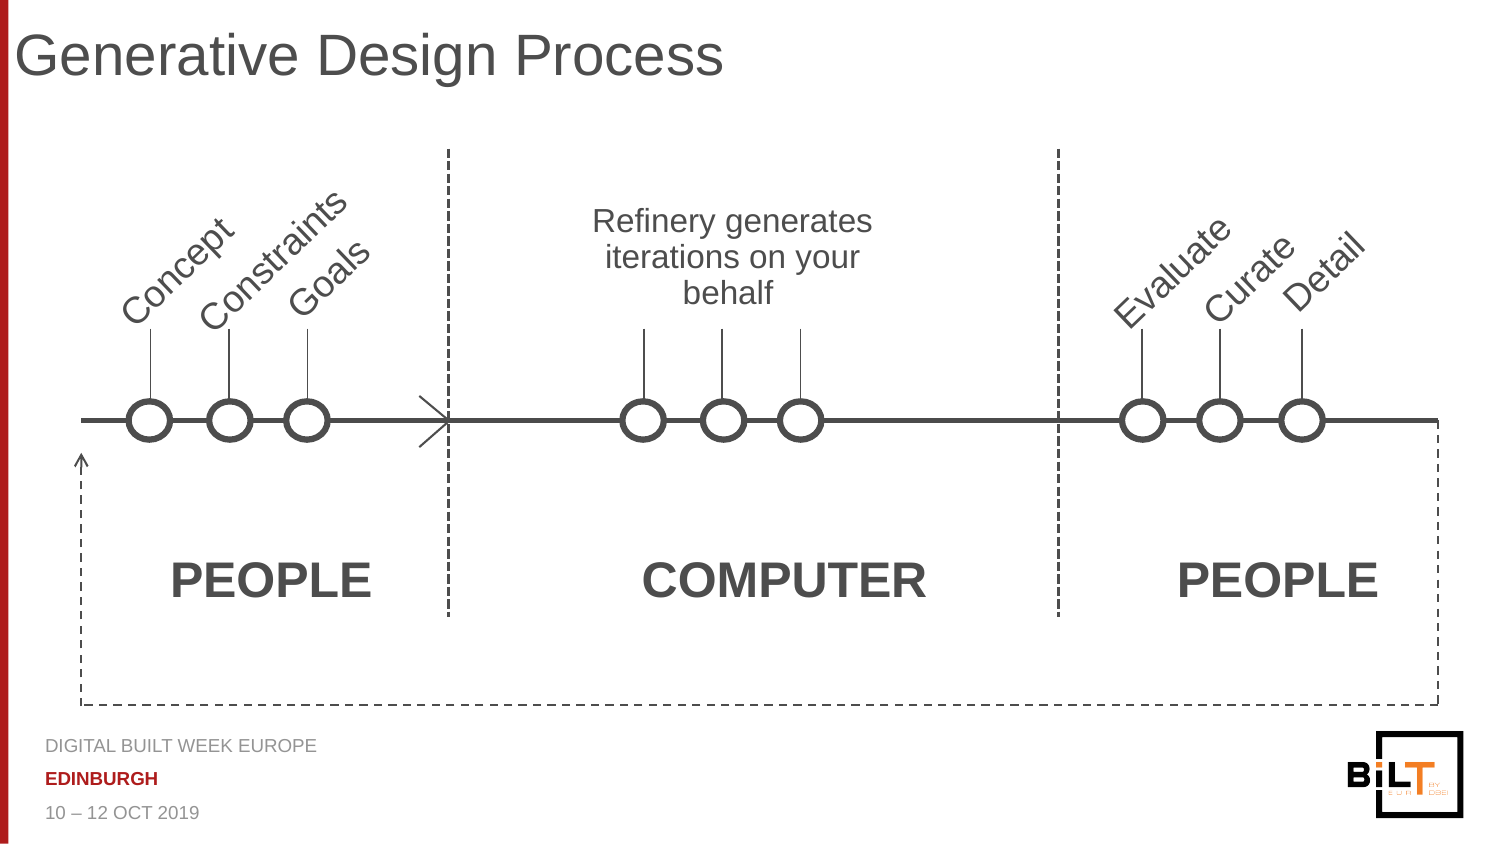

Generative Design Process
Refinery generates iterations on your behalf
Constraints
Concept
Evaluate
Detail
Goals
Curate

PEOPLE

PEOPLE

COMPUTER